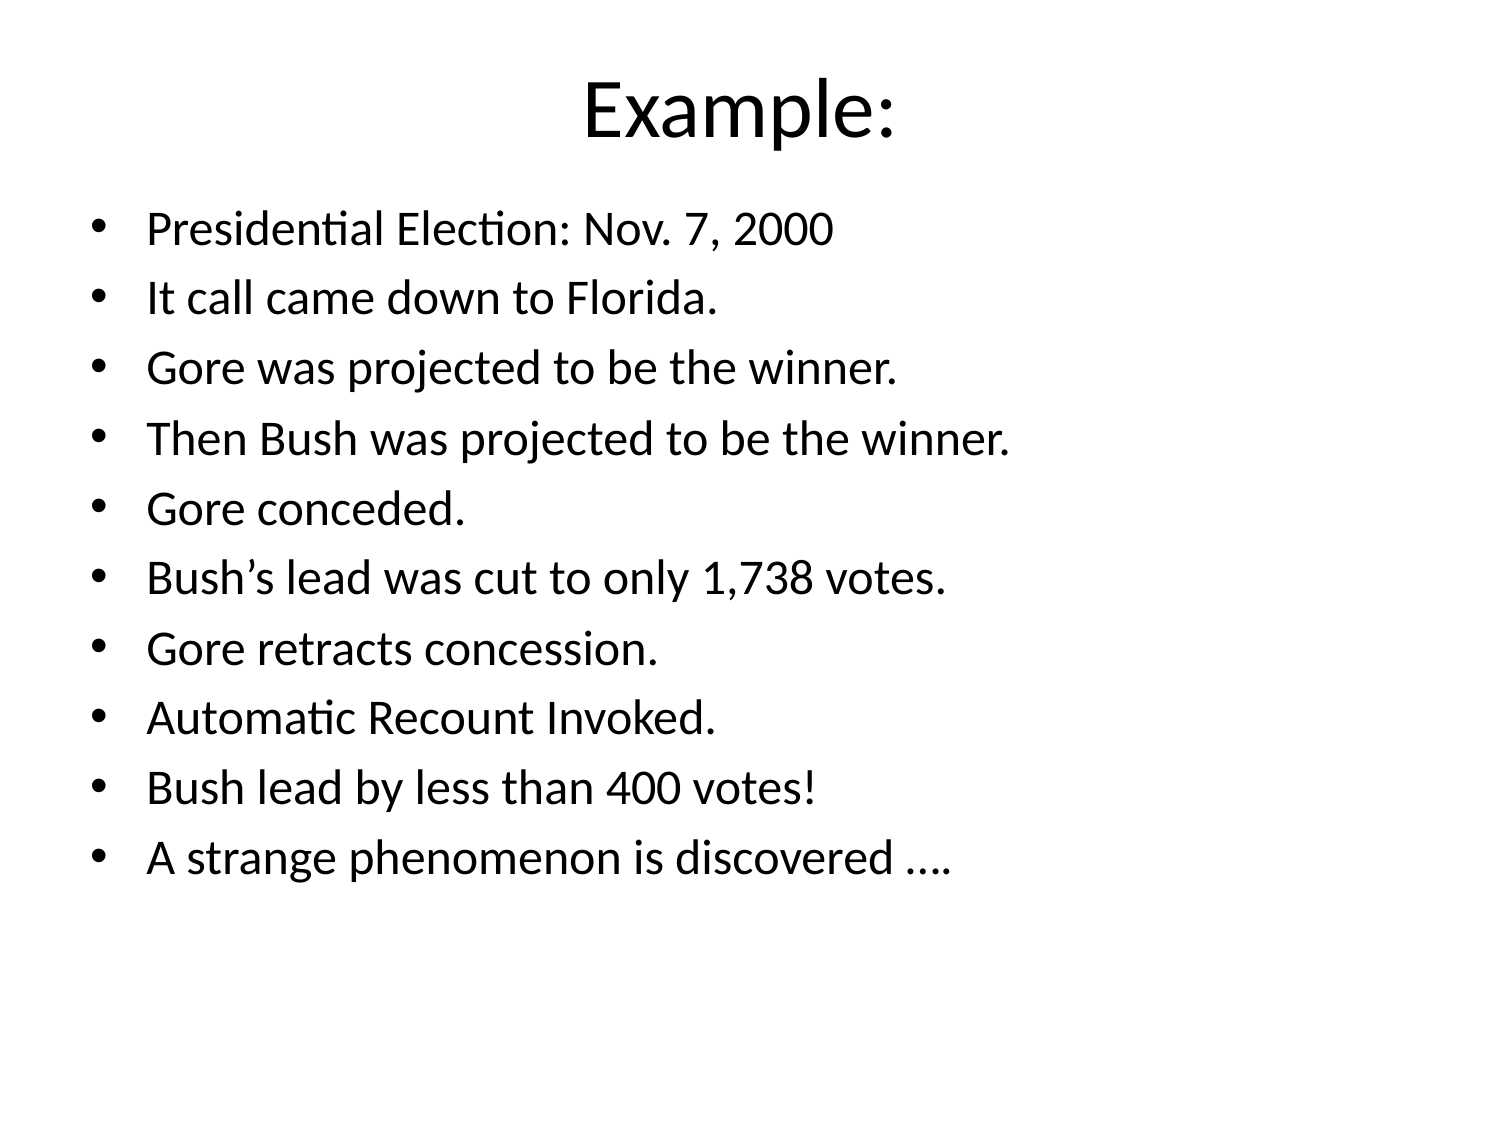

# Example:
Presidential Election: Nov. 7, 2000
It call came down to Florida.
Gore was projected to be the winner.
Then Bush was projected to be the winner.
Gore conceded.
Bush’s lead was cut to only 1,738 votes.
Gore retracts concession.
Automatic Recount Invoked.
Bush lead by less than 400 votes!
A strange phenomenon is discovered ….